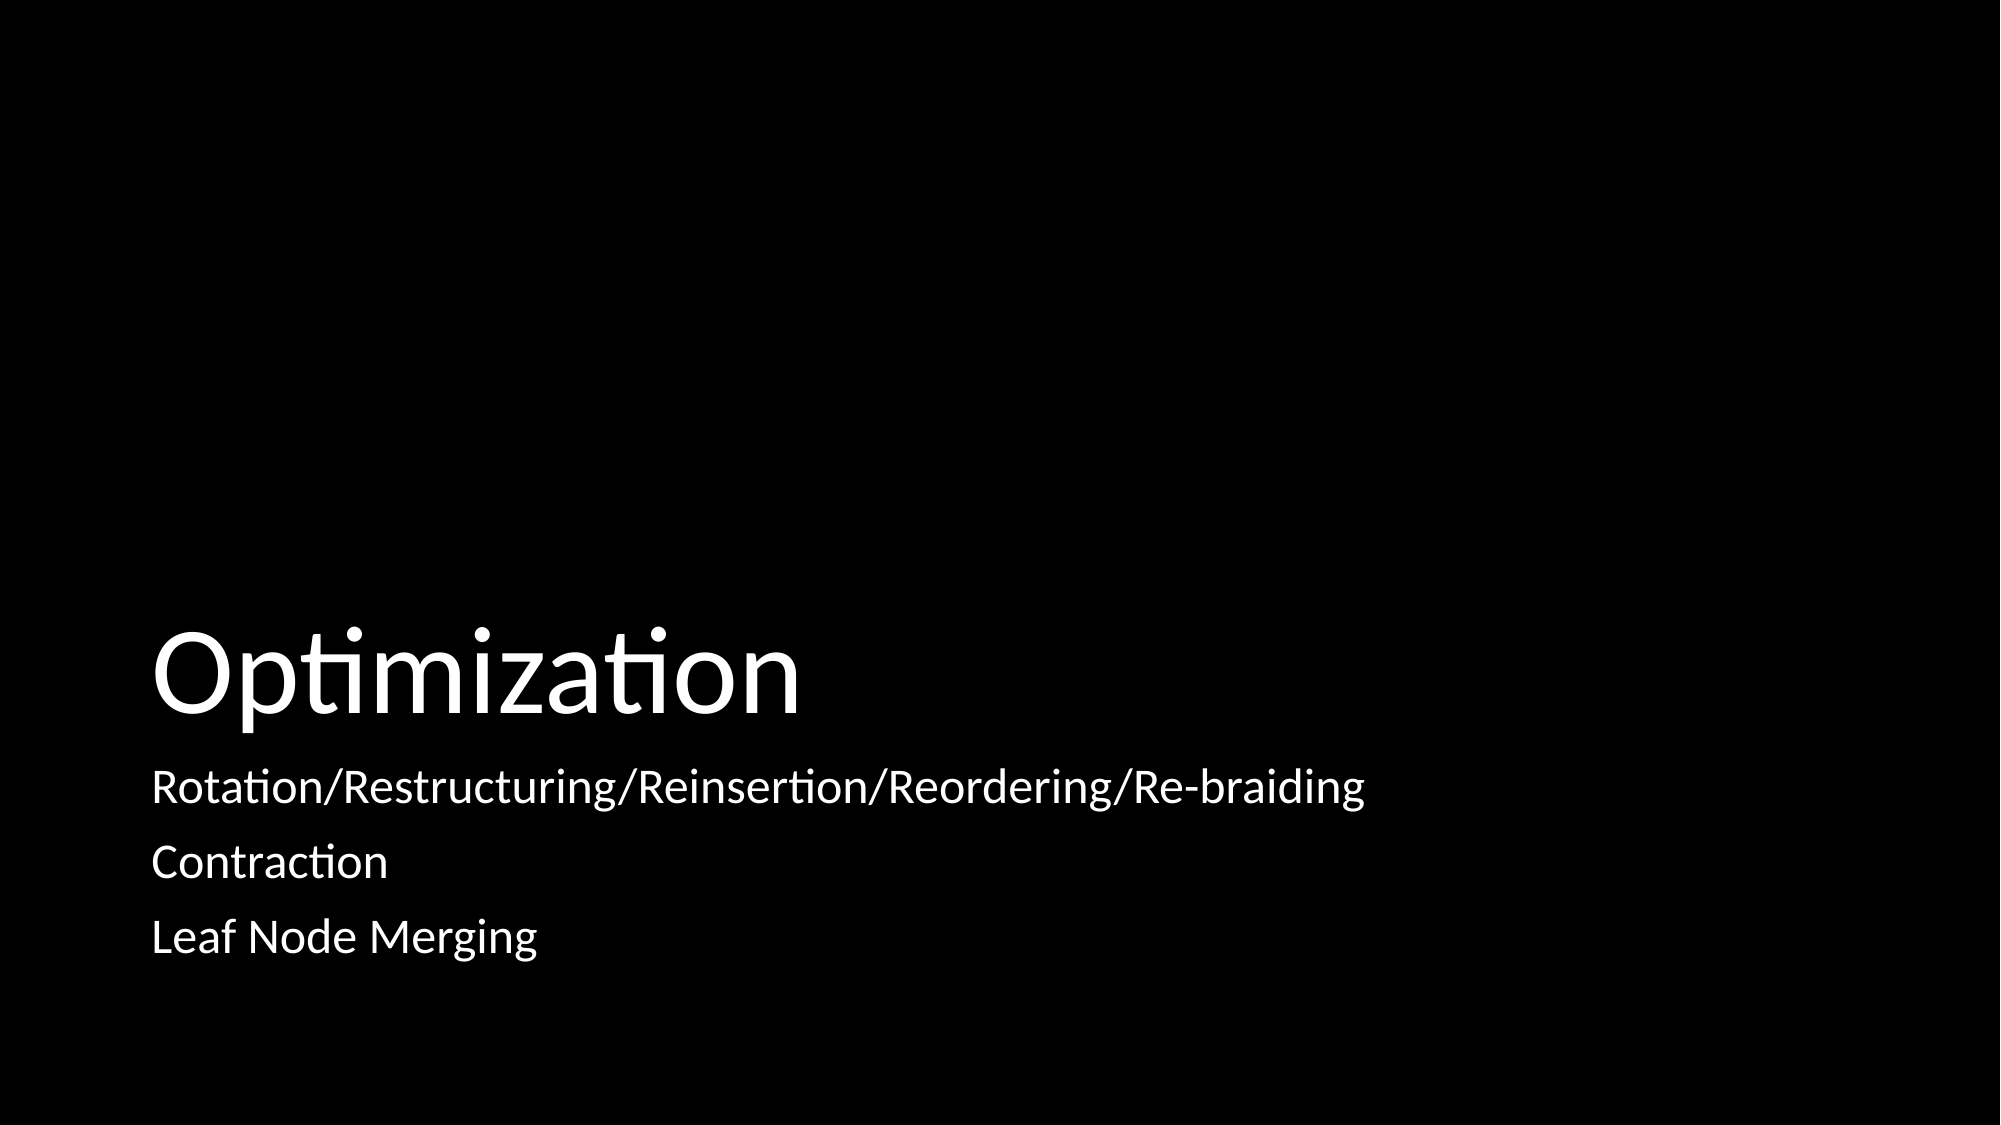

# Optimization
Rotation/Restructuring/Reinsertion/Reordering/Re-braiding
Contraction
Leaf Node Merging